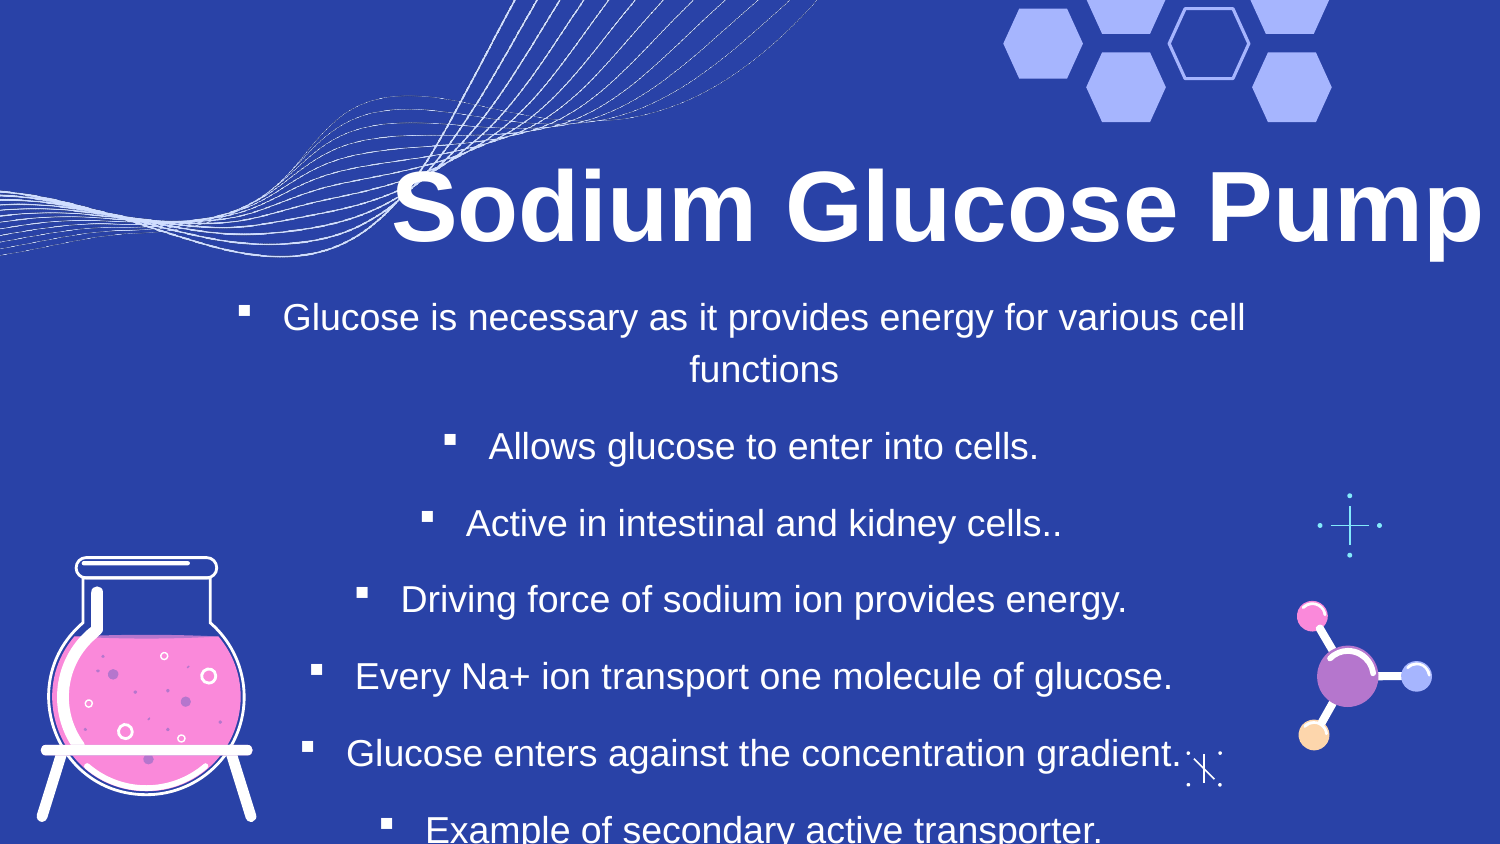

# Sodium Glucose Pump

Glucose is necessary as it provides energy for various cell functions
Allows glucose to enter into cells.
Active in intestinal and kidney cells..
Driving force of sodium ion provides energy.
Every Na+ ion transport one molecule of glucose.
Glucose enters against the concentration gradient.
Example of secondary active transporter.